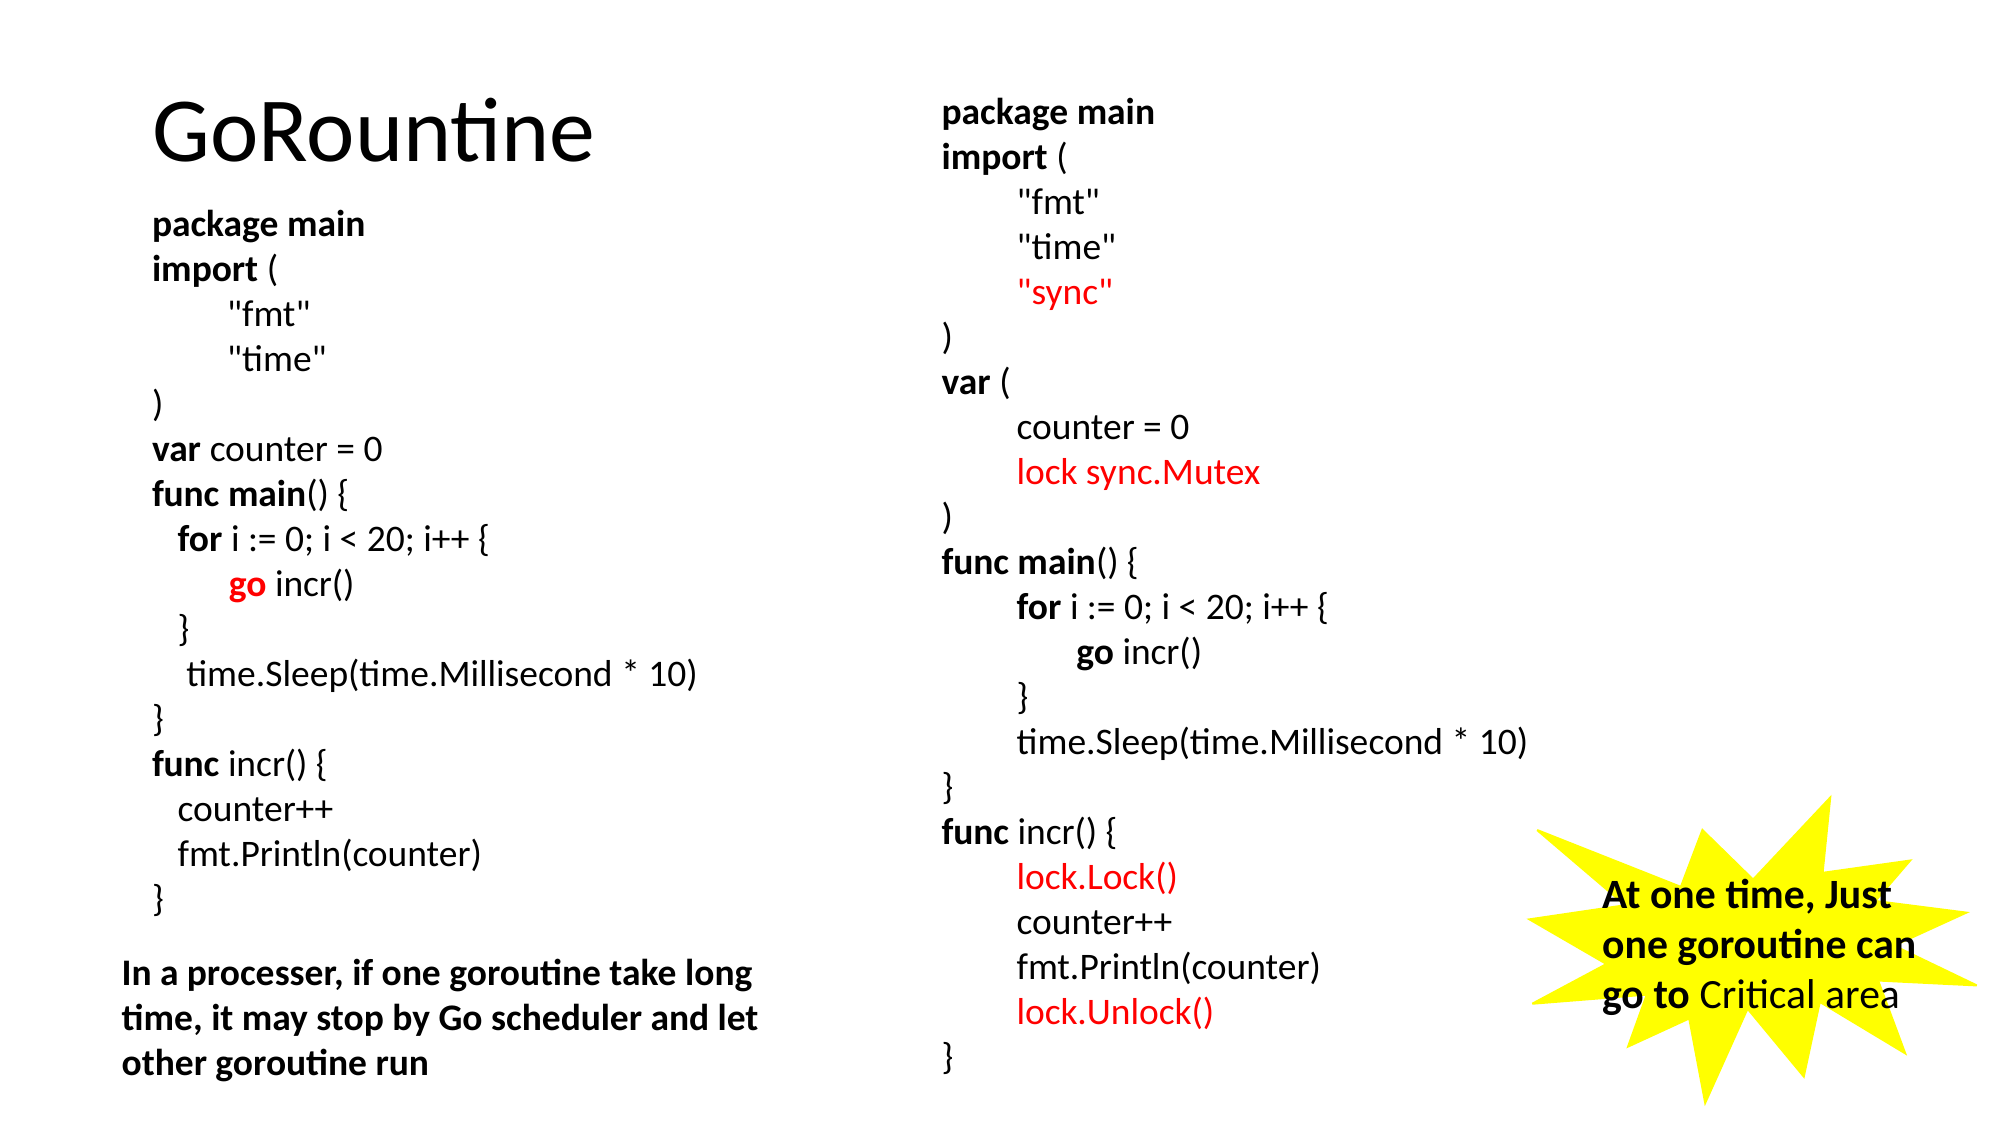

# GoRountine
package main
import (
"fmt"
"time"
"sync"
)
var (
counter = 0
lock sync.Mutex
)
func main() {
for i := 0; i < 20; i++ {
       go incr()
}
time.Sleep(time.Millisecond * 10)
}
func incr() {
lock.Lock()
counter++
fmt.Println(counter)
lock.Unlock()
}
package main
import (
"fmt"
"time"
)
var counter = 0
func main() {
   for i := 0; i < 20; i++ {
         go incr()
   }
    time.Sleep(time.Millisecond * 10)
}
func incr() {
   counter++
   fmt.Println(counter)
}

At one time, Just one goroutine can go to Critical area
In a processer, if one goroutine take long time, it may stop by Go scheduler and let other goroutine run